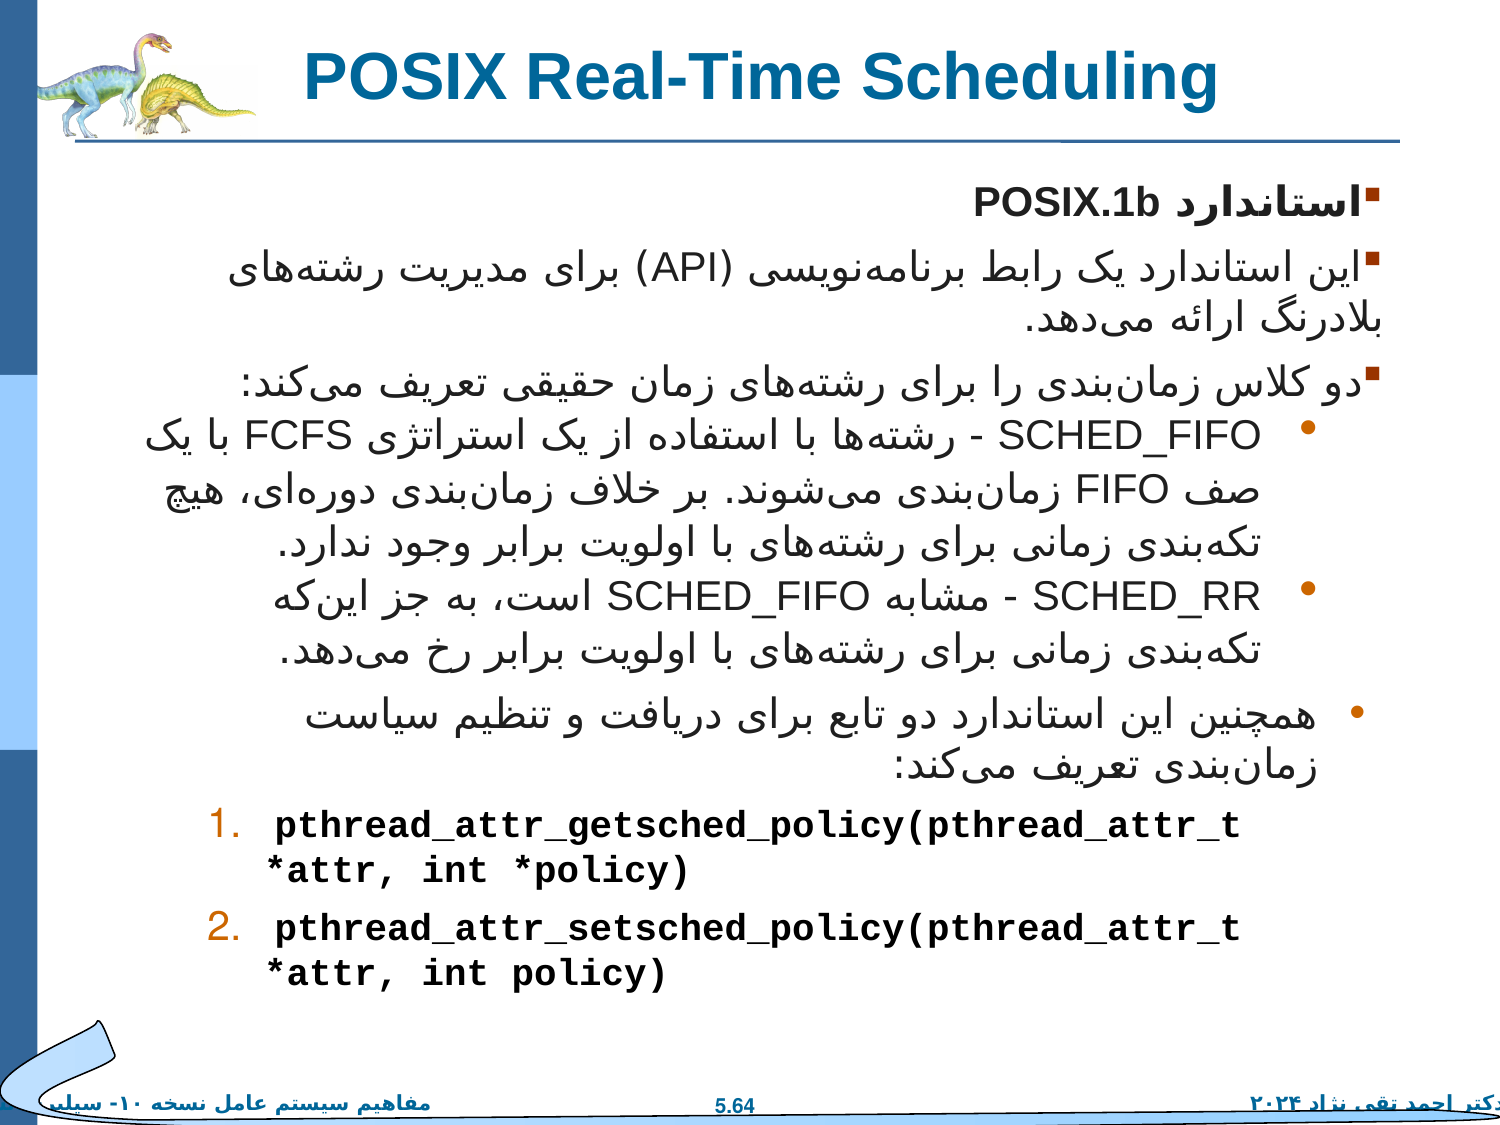

# POSIX Real-Time Scheduling
استاندارد POSIX.1b
این استاندارد یک رابط برنامه‌نویسی (API) برای مدیریت رشته‌های بلادرنگ ارائه می‌دهد.
دو کلاس زمان‌بندی را برای رشته‌های زمان حقیقی تعریف می‌کند:
SCHED_FIFO - رشته‌ها با استفاده از یک استراتژی FCFS با یک صف FIFO زمان‌بندی می‌شوند. بر خلاف زمان‌بندی دوره‌ای، هیچ تکه‌بندی زمانی برای رشته‌های با اولویت برابر وجود ندارد.
SCHED_RR - مشابه SCHED_FIFO است، به جز این‌که تکه‌بندی زمانی برای رشته‌های با اولویت برابر رخ می‌دهد.
همچنین این استاندارد دو تابع برای دریافت و تنظیم سیاست زمان‌بندی تعریف می‌کند:
 pthread_attr_getsched_policy(pthread_attr_t *attr, int *policy)
 pthread_attr_setsched_policy(pthread_attr_t *attr, int policy)